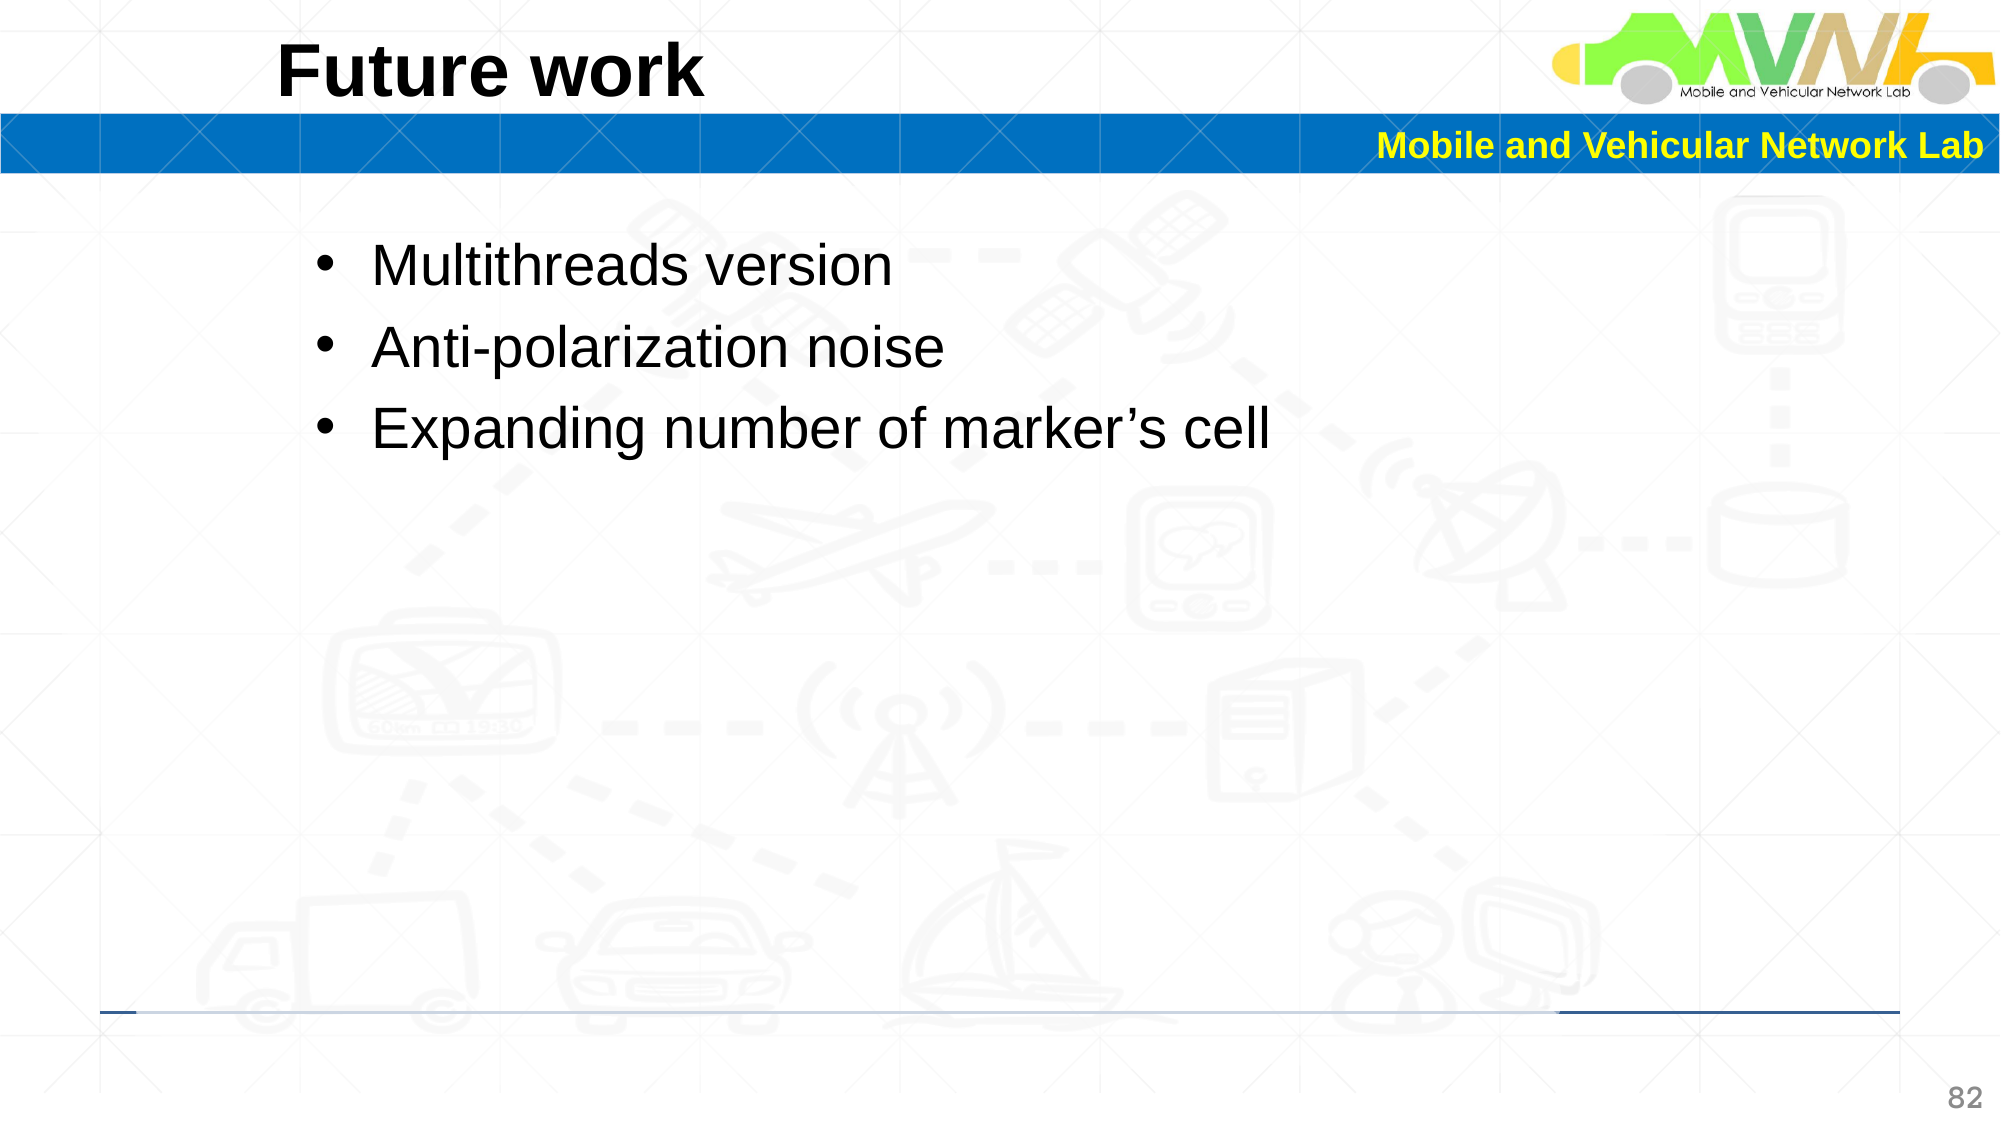

Future work
Multithreads version
Anti-polarization noise
Expanding number of marker’s cell

82